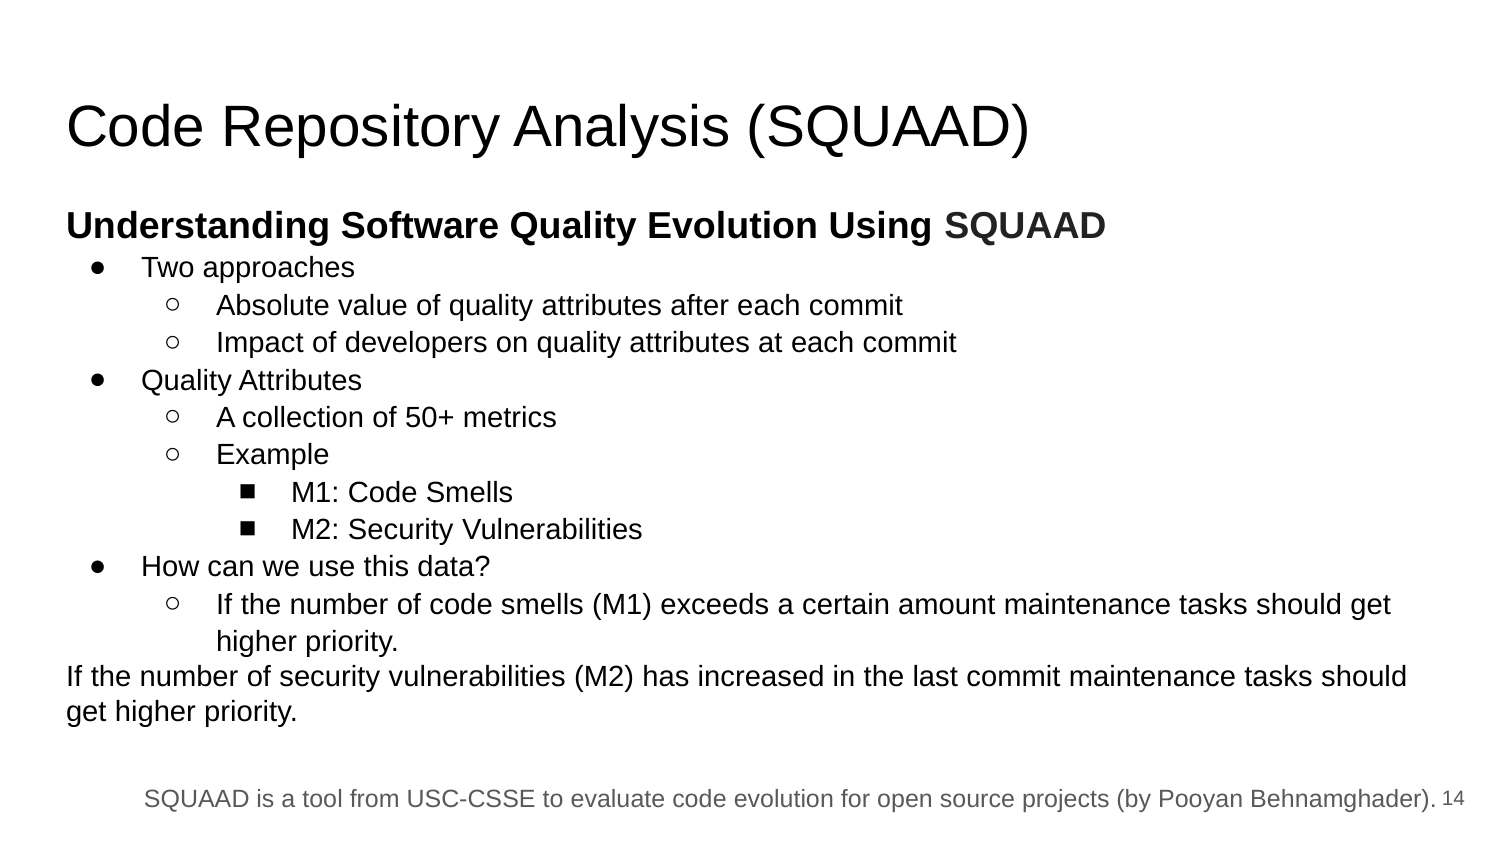

# Code Repository Analysis (SQUAAD)
Understanding Software Quality Evolution Using SQUAAD
Two approaches
Absolute value of quality attributes after each commit
Impact of developers on quality attributes at each commit
Quality Attributes
A collection of 50+ metrics
Example
M1: Code Smells
M2: Security Vulnerabilities
How can we use this data?
If the number of code smells (M1) exceeds a certain amount maintenance tasks should get higher priority.
If the number of security vulnerabilities (M2) has increased in the last commit maintenance tasks should get higher priority.
14
SQUAAD is a tool from USC-CSSE to evaluate code evolution for open source projects (by Pooyan Behnamghader).